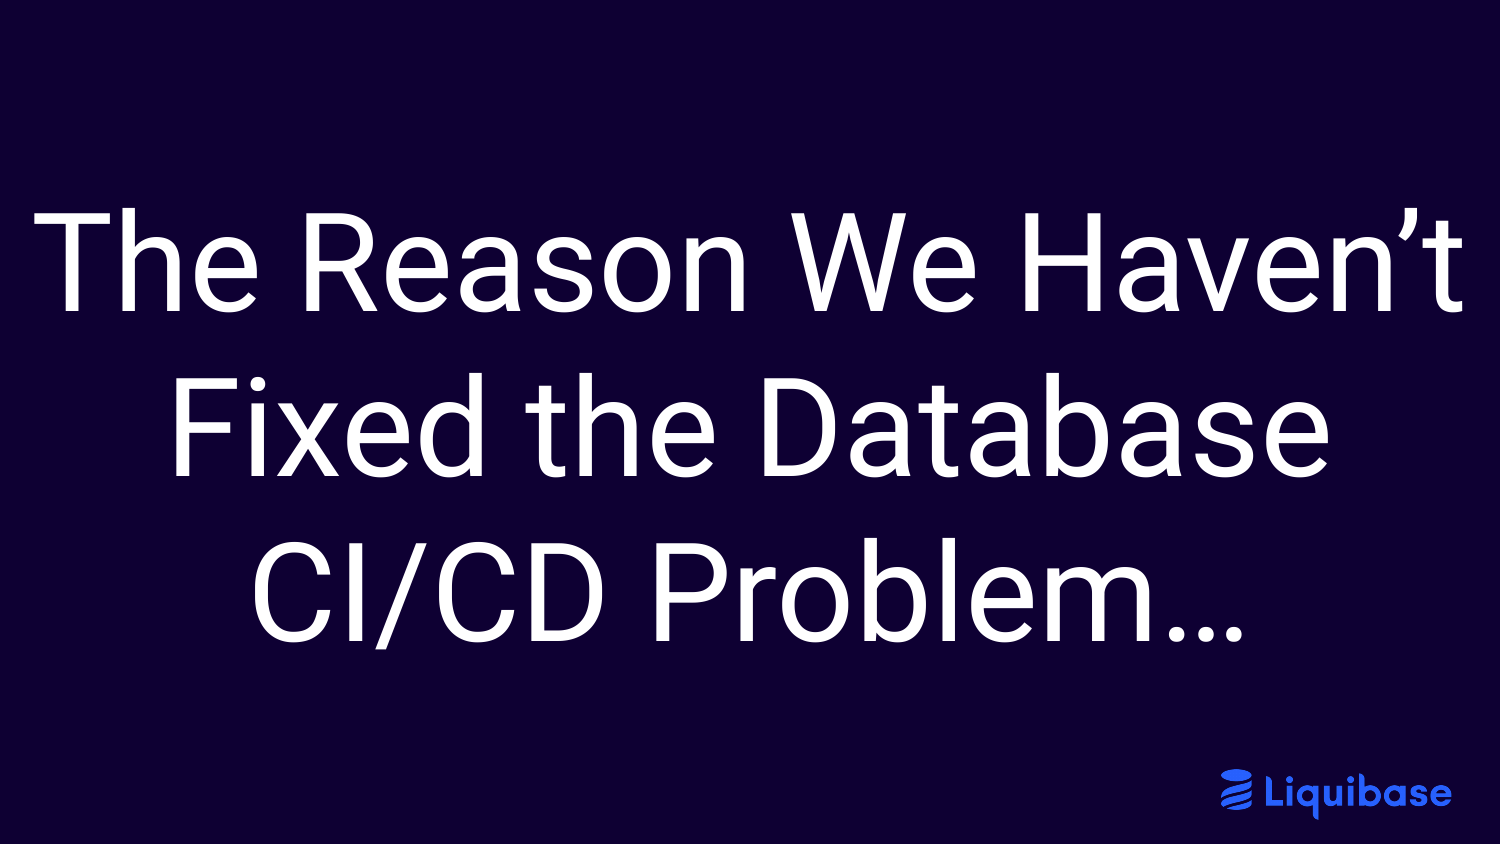

#
The Reason We Haven’t Fixed the Database CI/CD Problem…